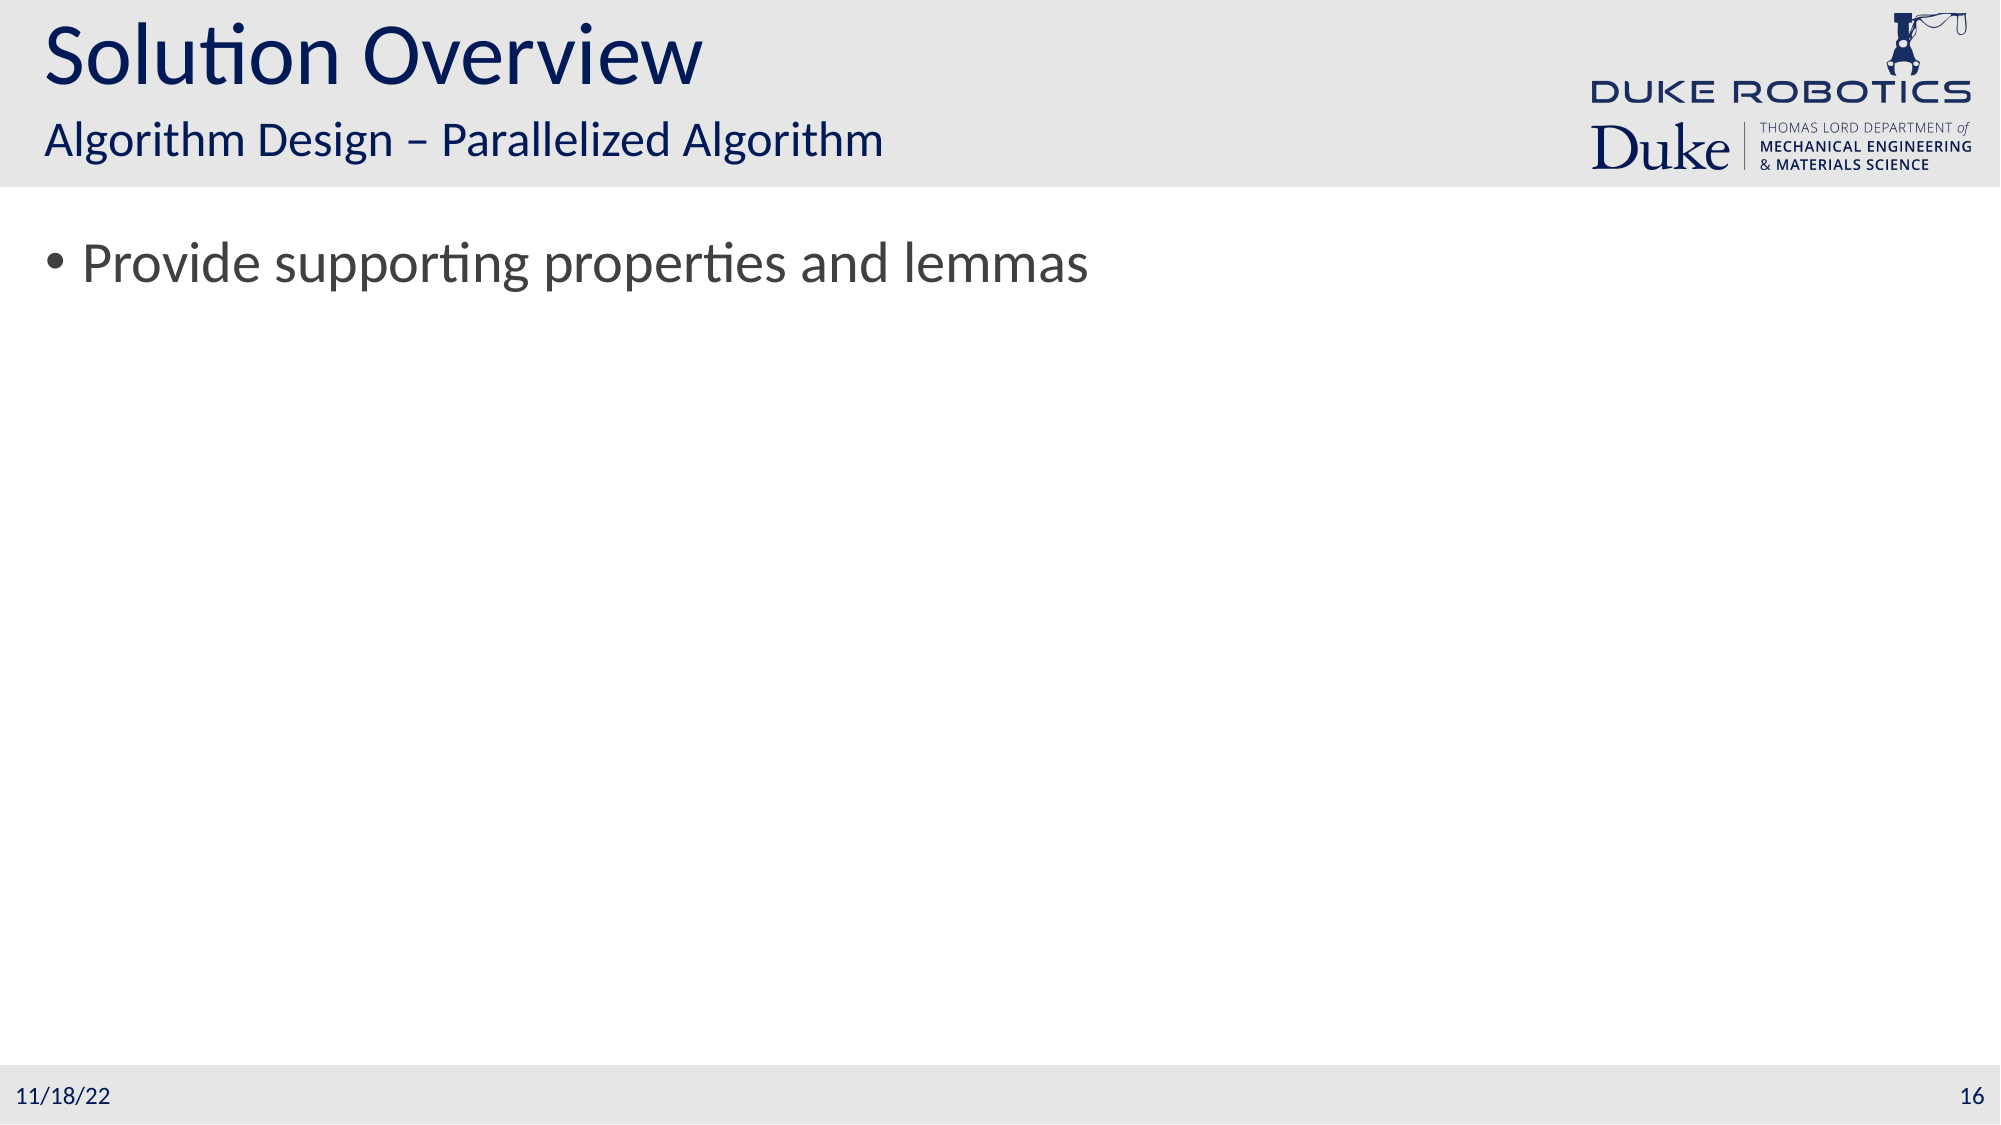

# Solution Overview
Algorithm Design – Parallelized Algorithm
Provide supporting properties and lemmas

16
11/18/22